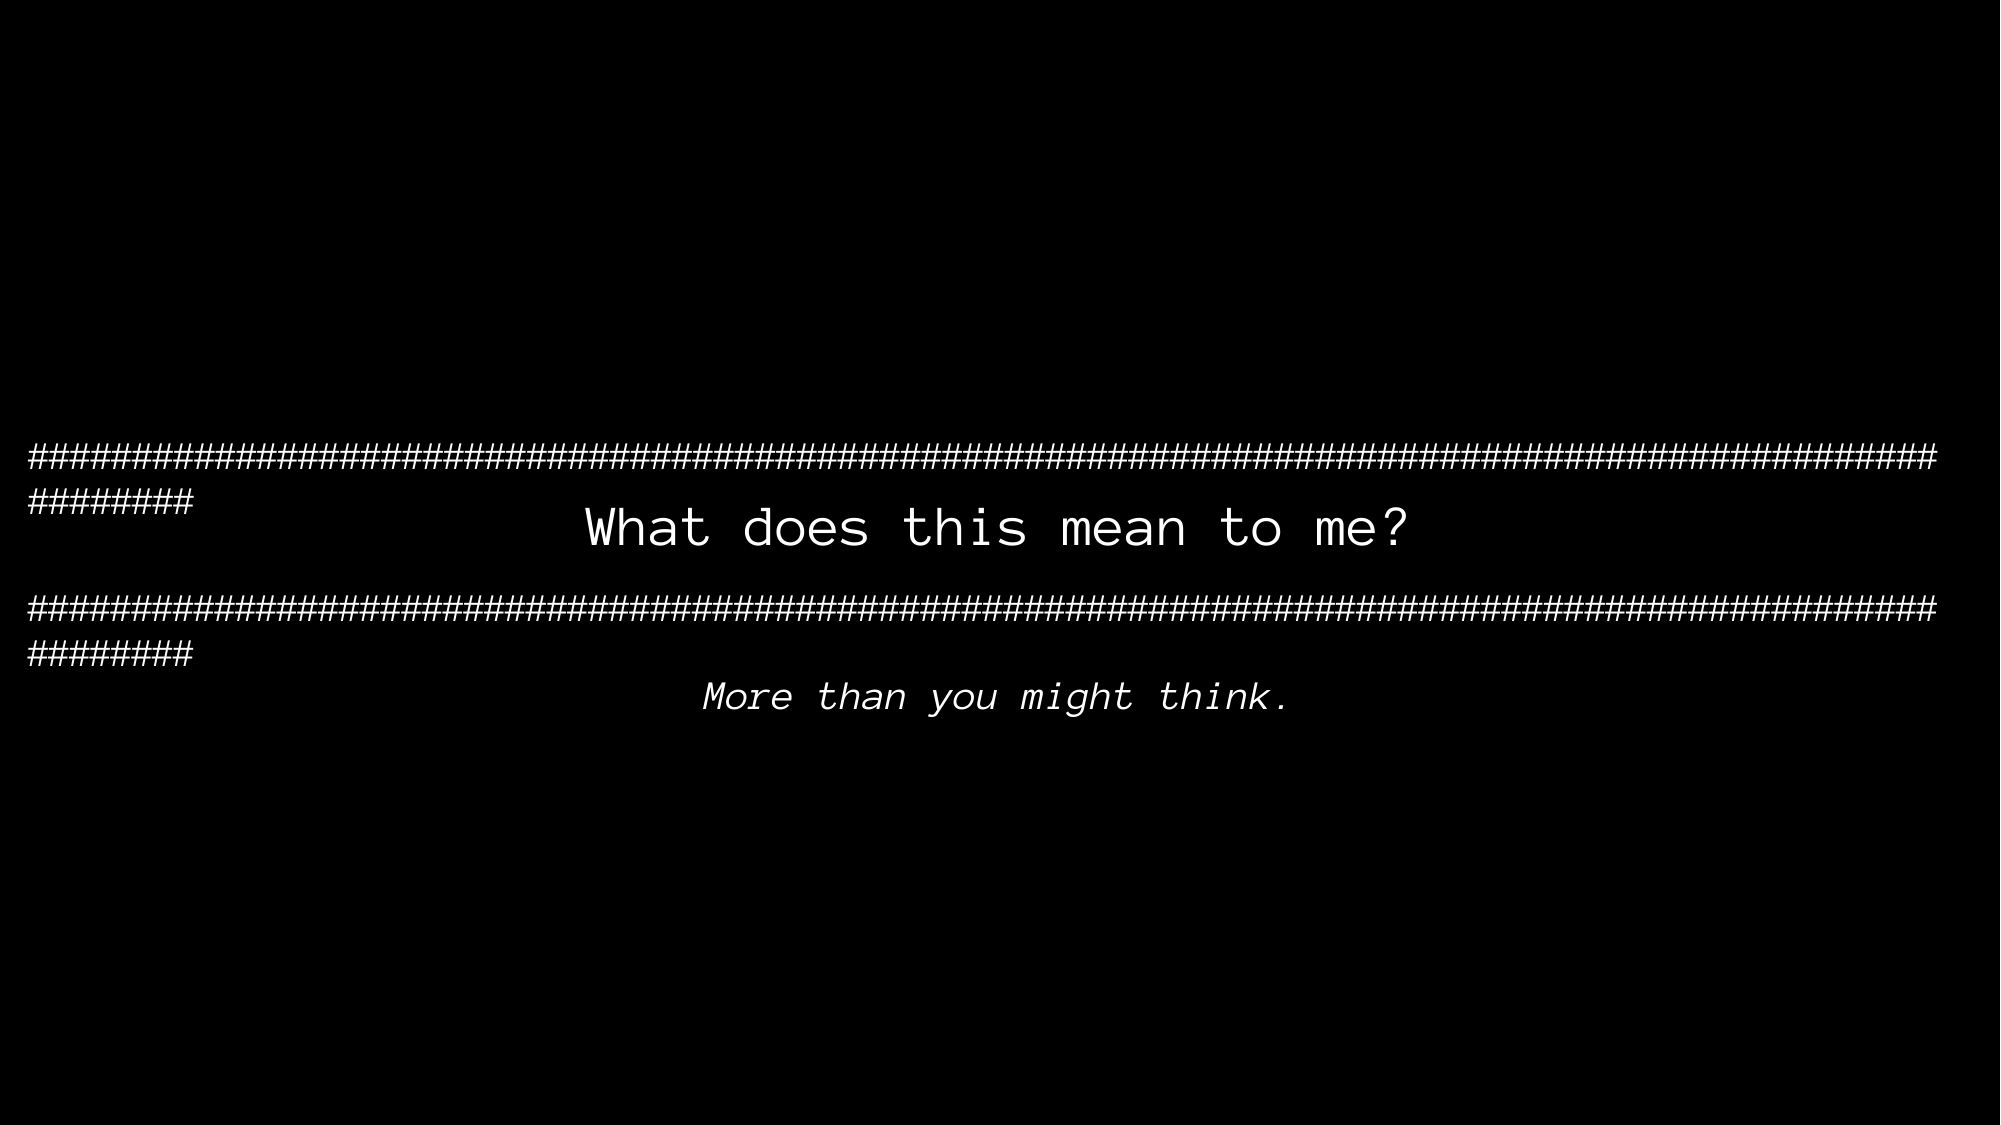

####################################################################################################
What does this mean to me?
####################################################################################################
More than you might think.